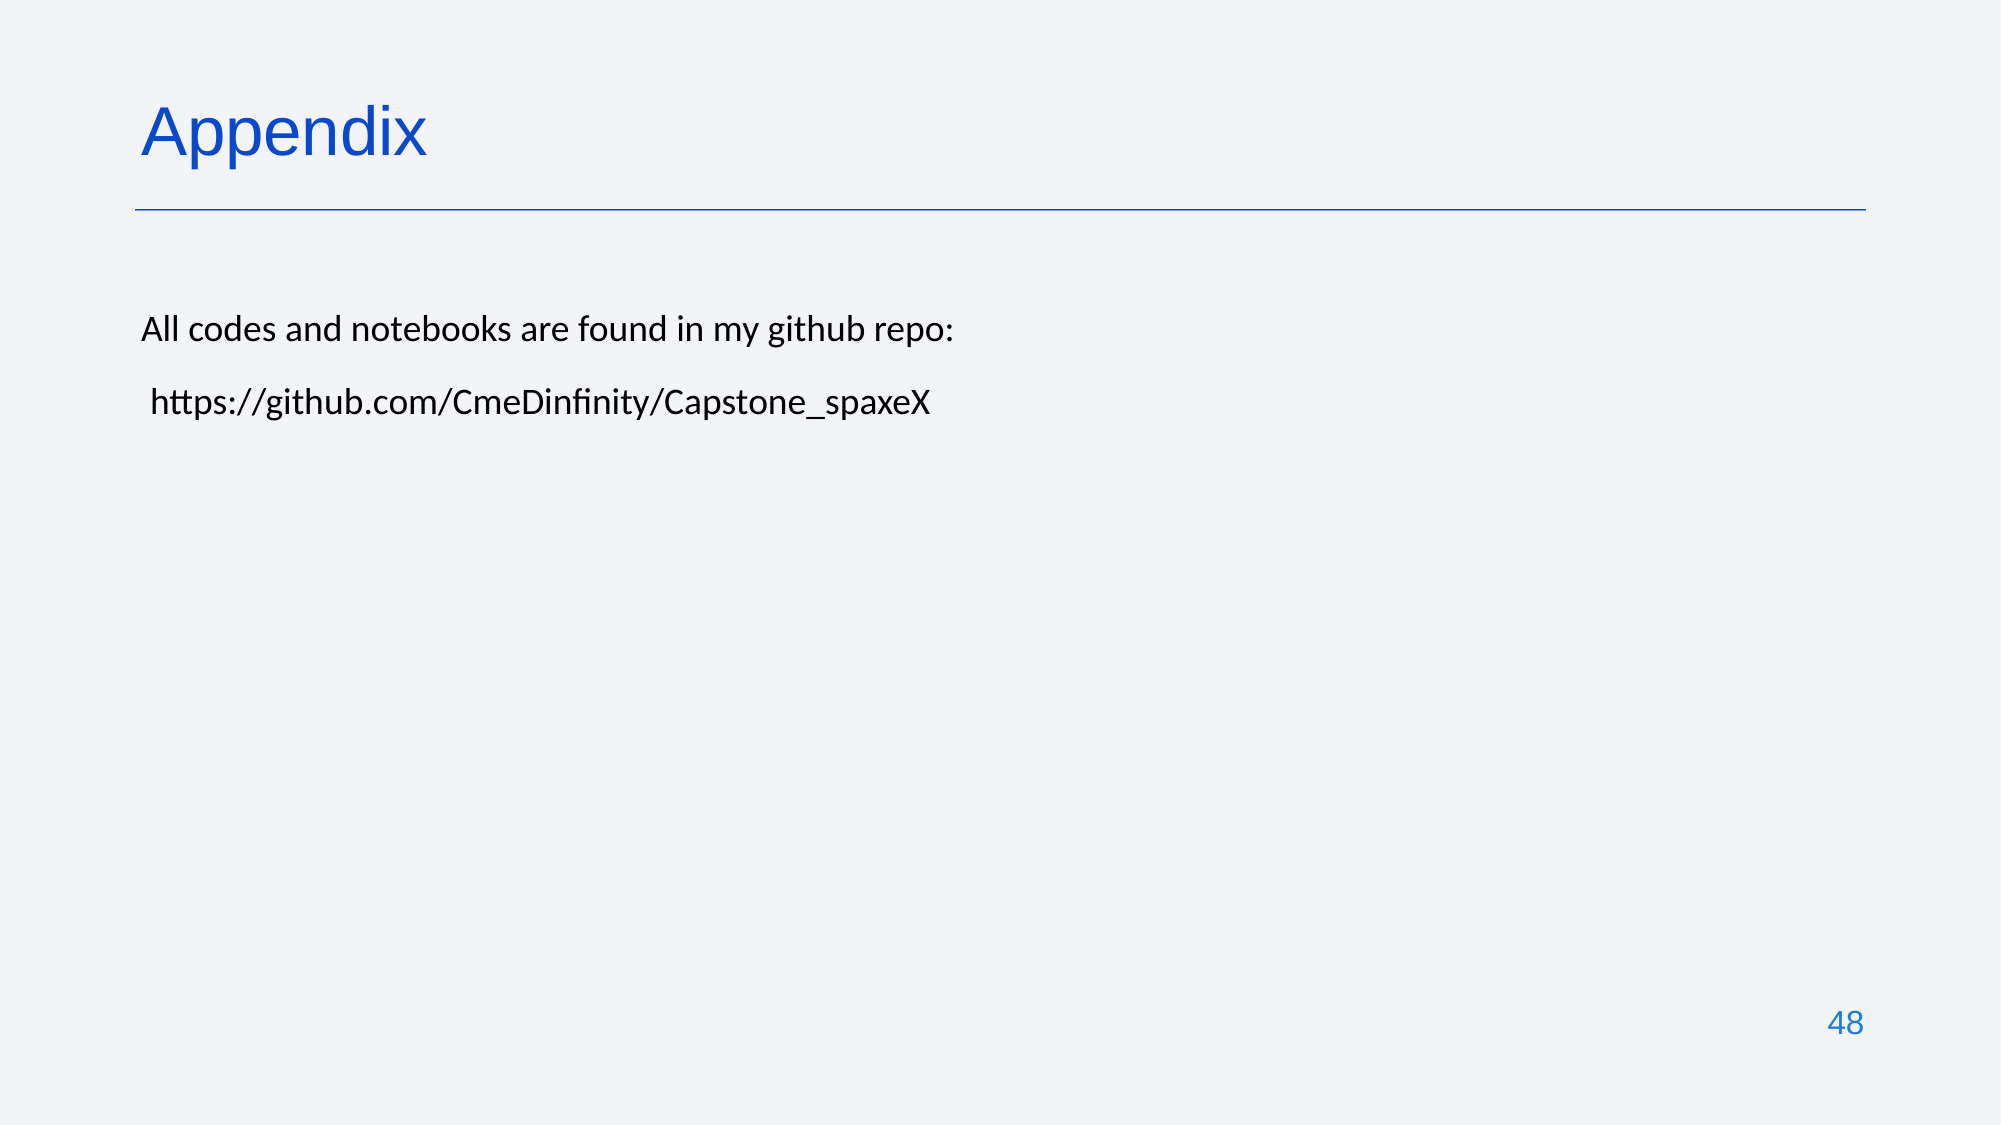

Appendix
All codes and notebooks are found in my github repo:
https://github.com/CmeDinfinity/Capstone_spaxeX
48